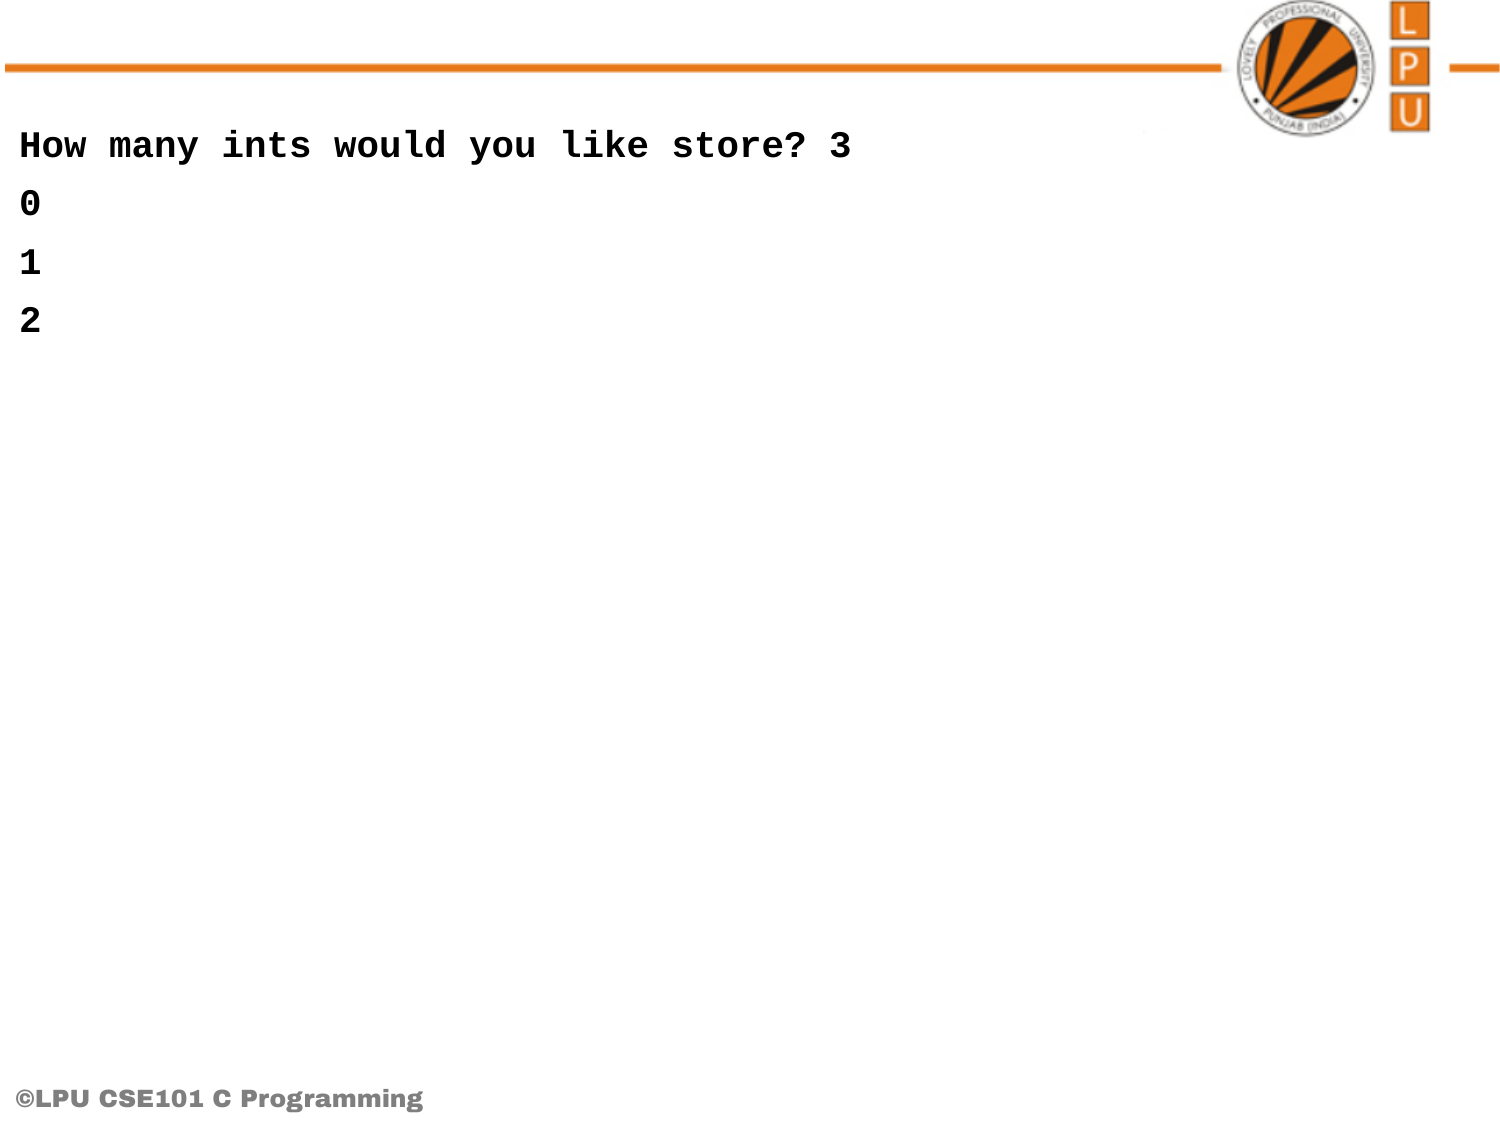

How many ints would you like store? 3
0
1
2